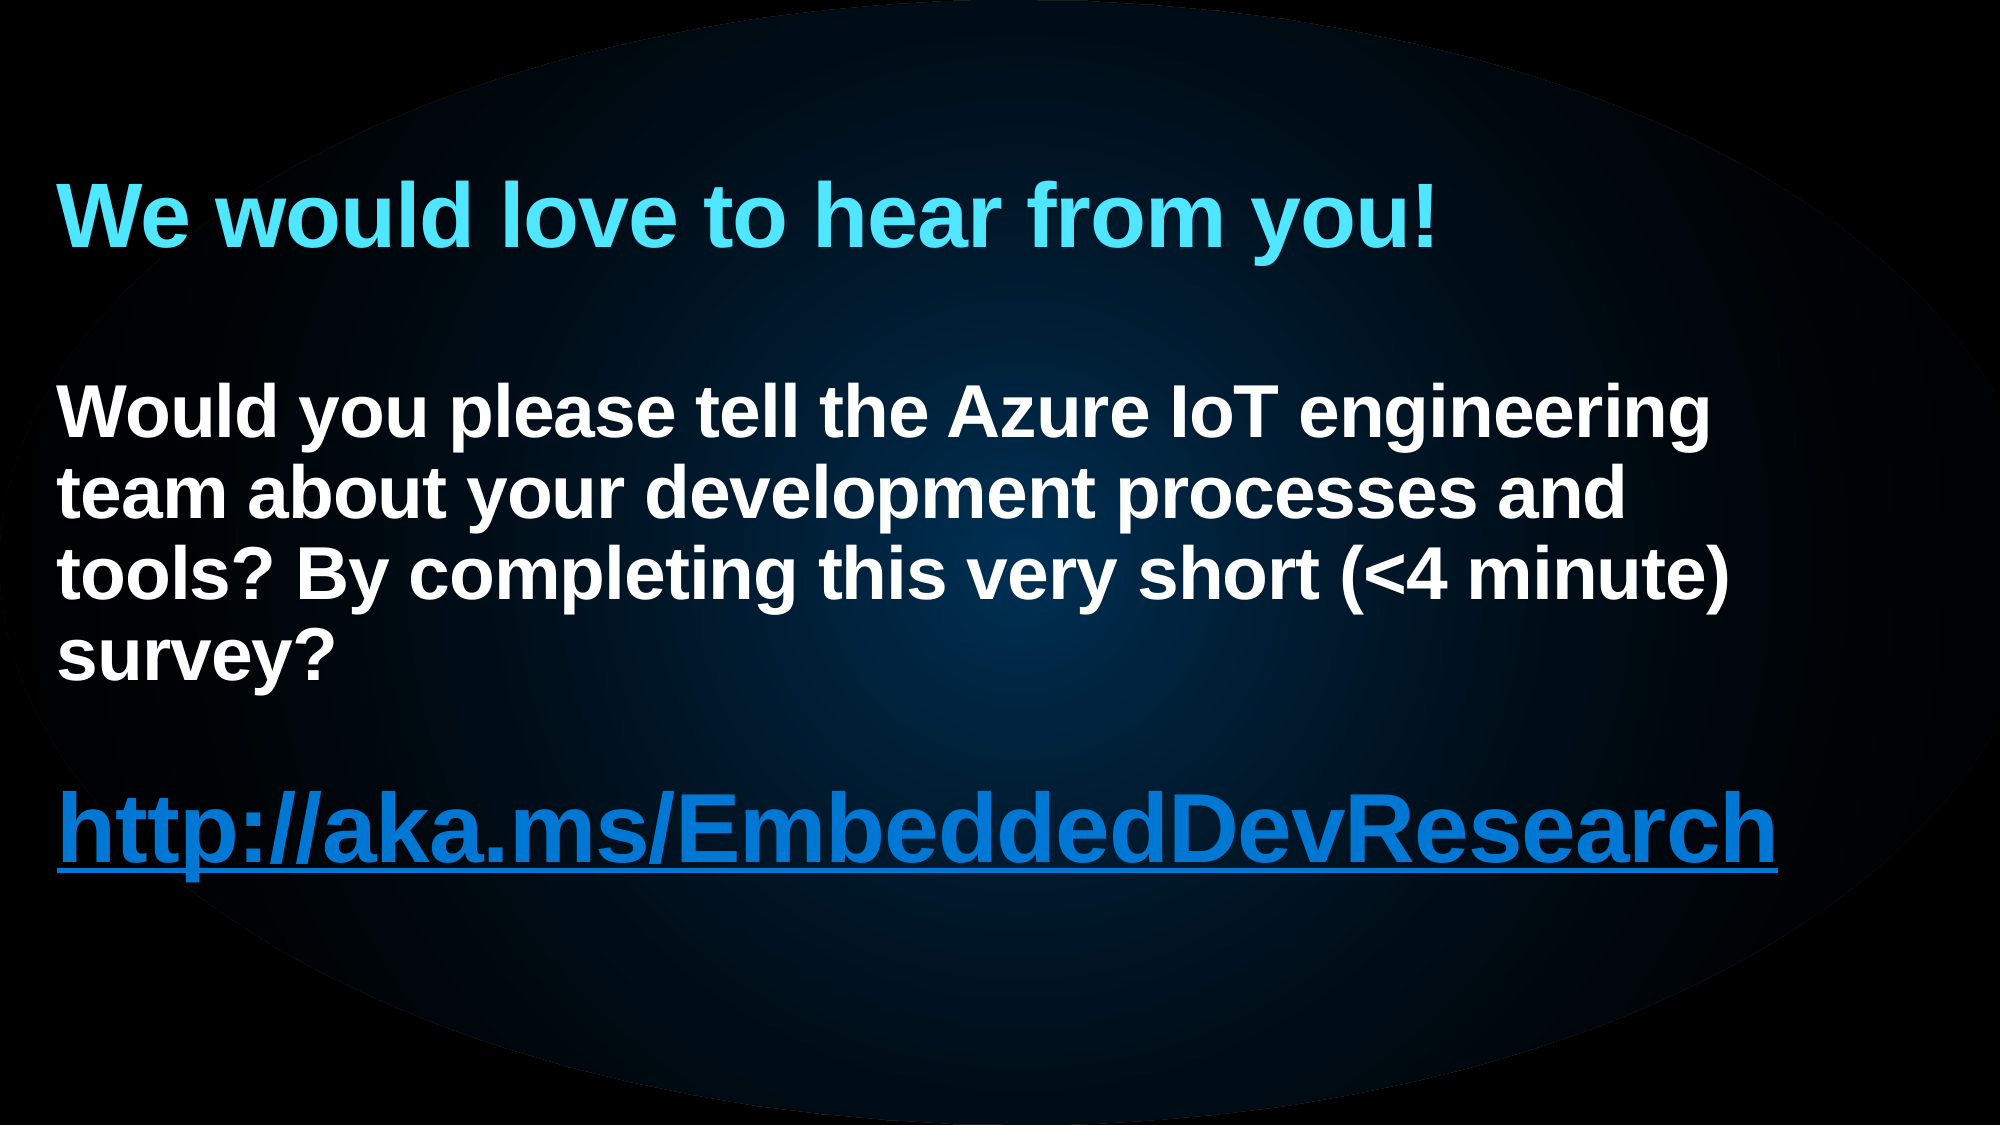

# We would love to hear from you! Would you please tell the Azure IoT engineering team about your development processes and tools? By completing this very short (<4 minute) survey? http://aka.ms/EmbeddedDevResearch